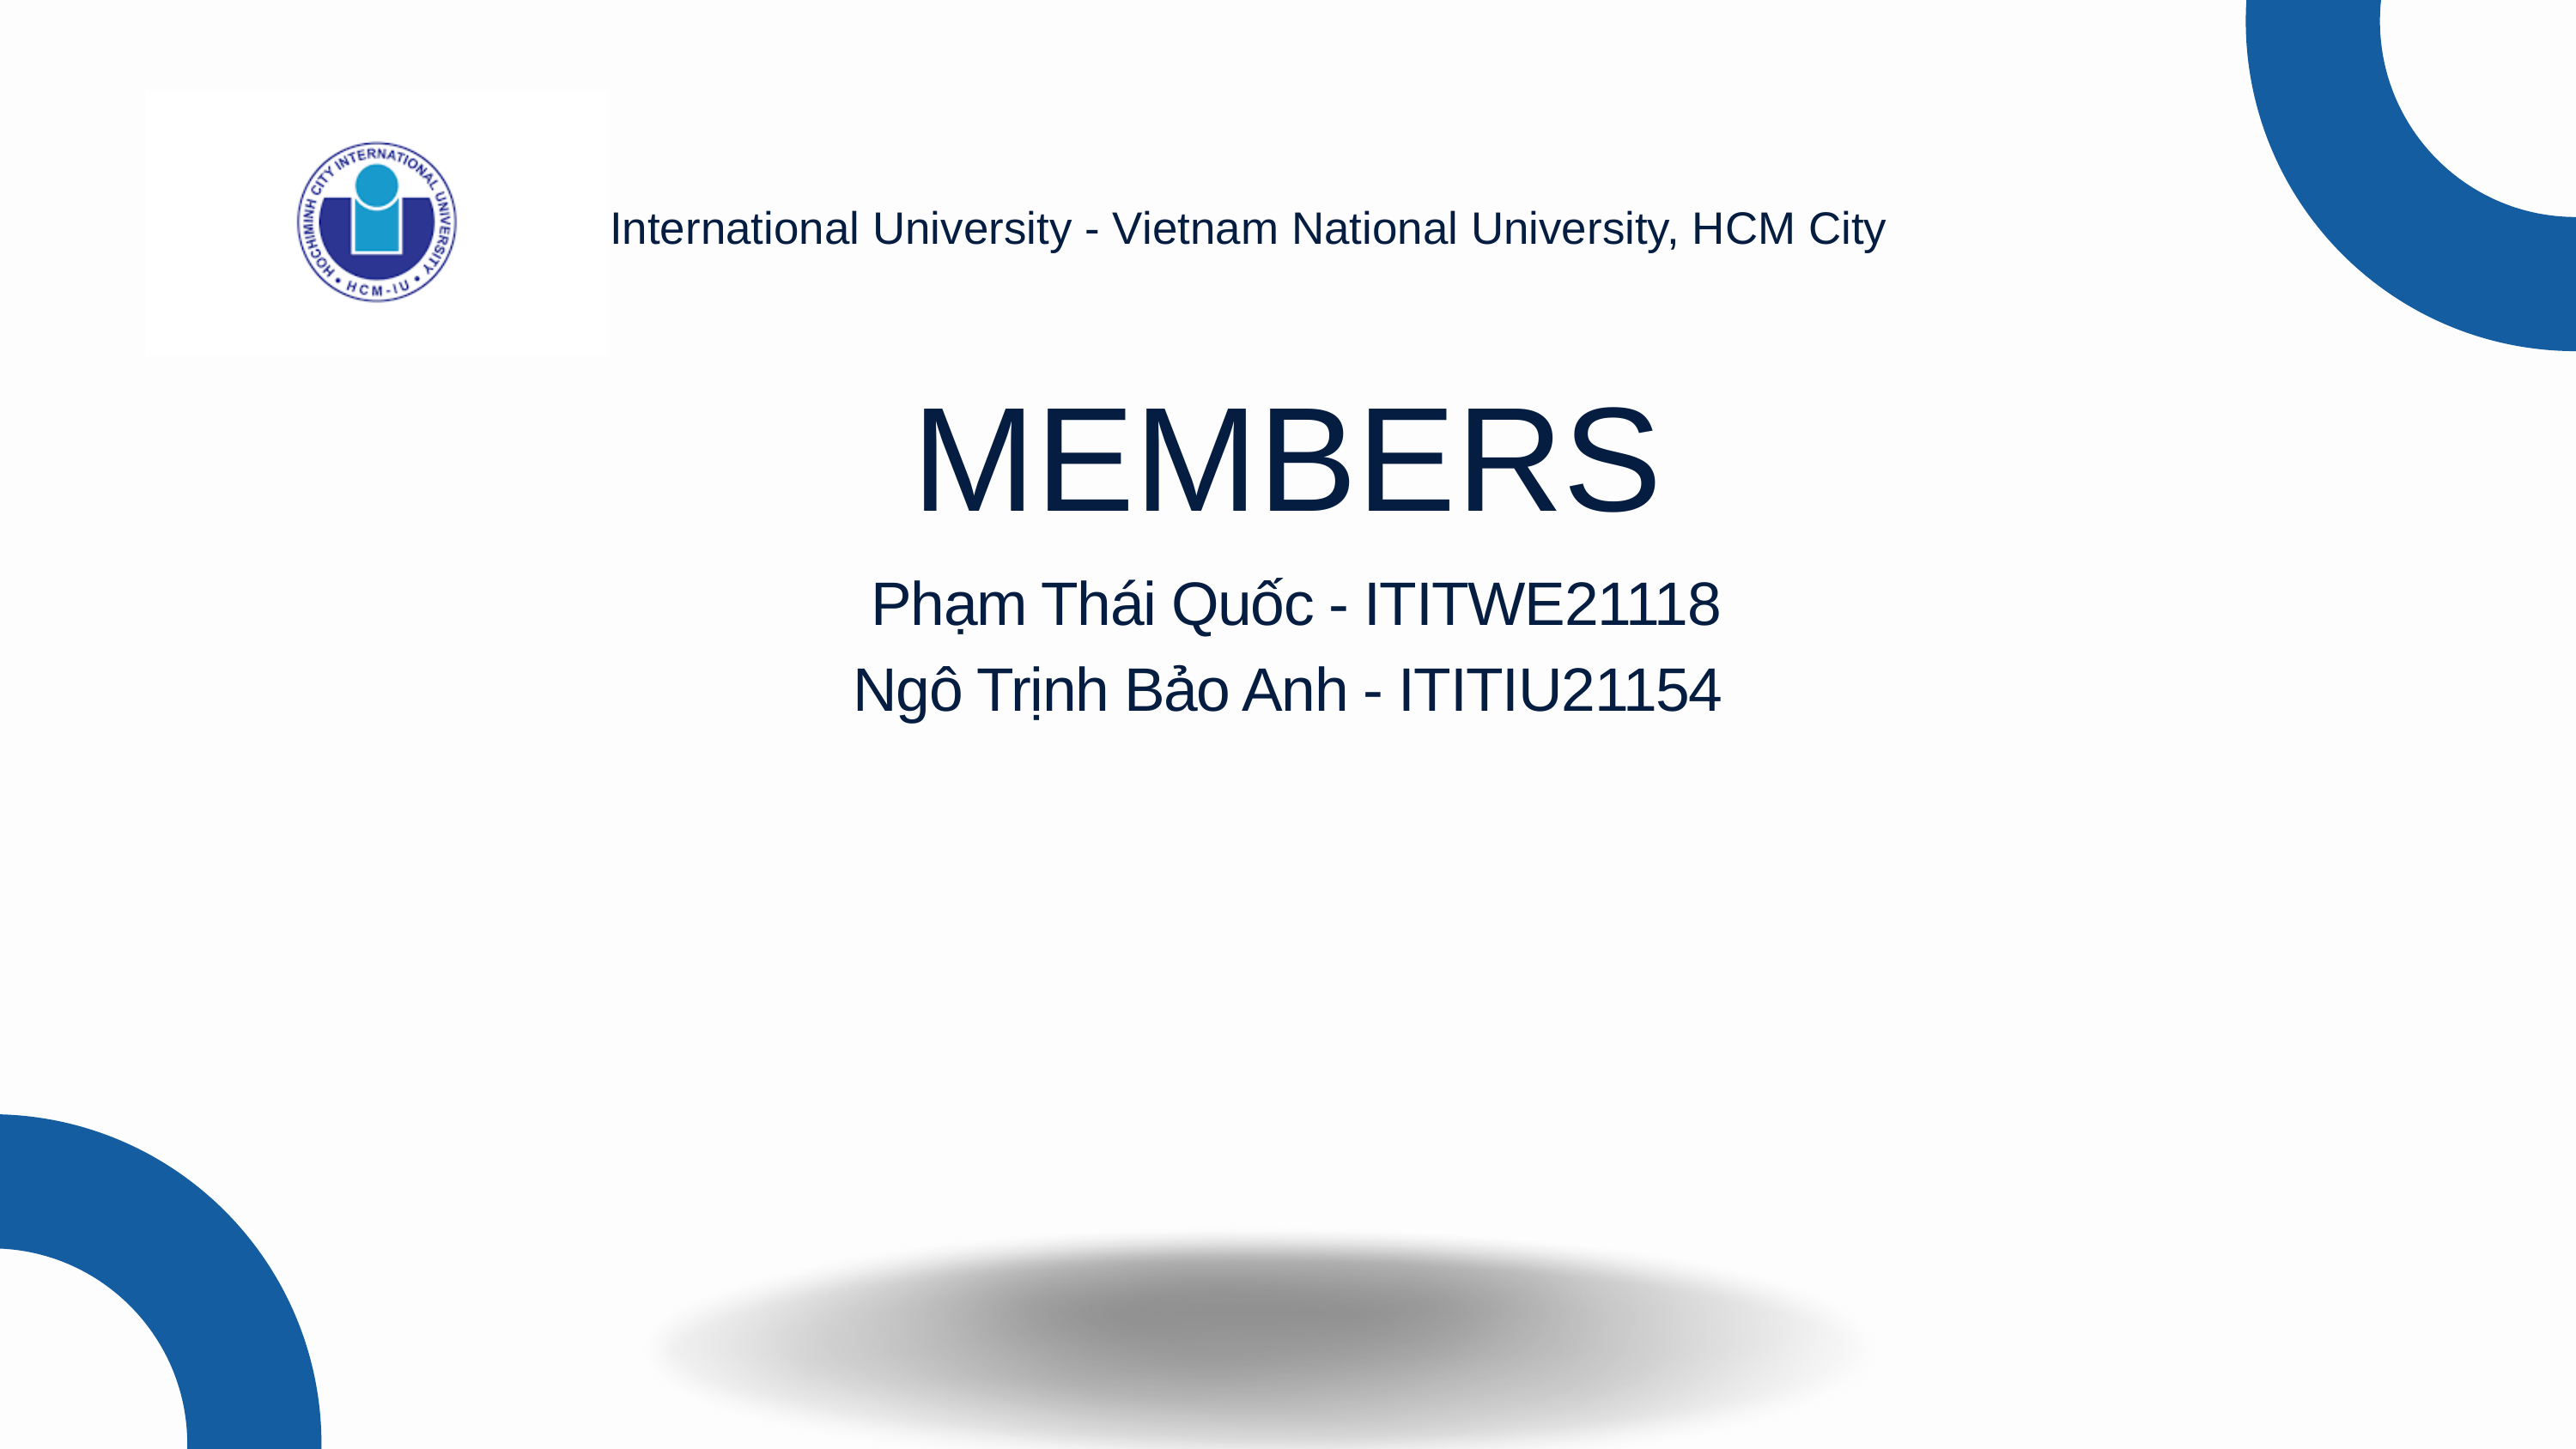

International University - Vietnam National University, HCM City
MEMBERS
 Phạm Thái Quốc - ITITWE21118
Ngô Trịnh Bảo Anh - ITITIU21154